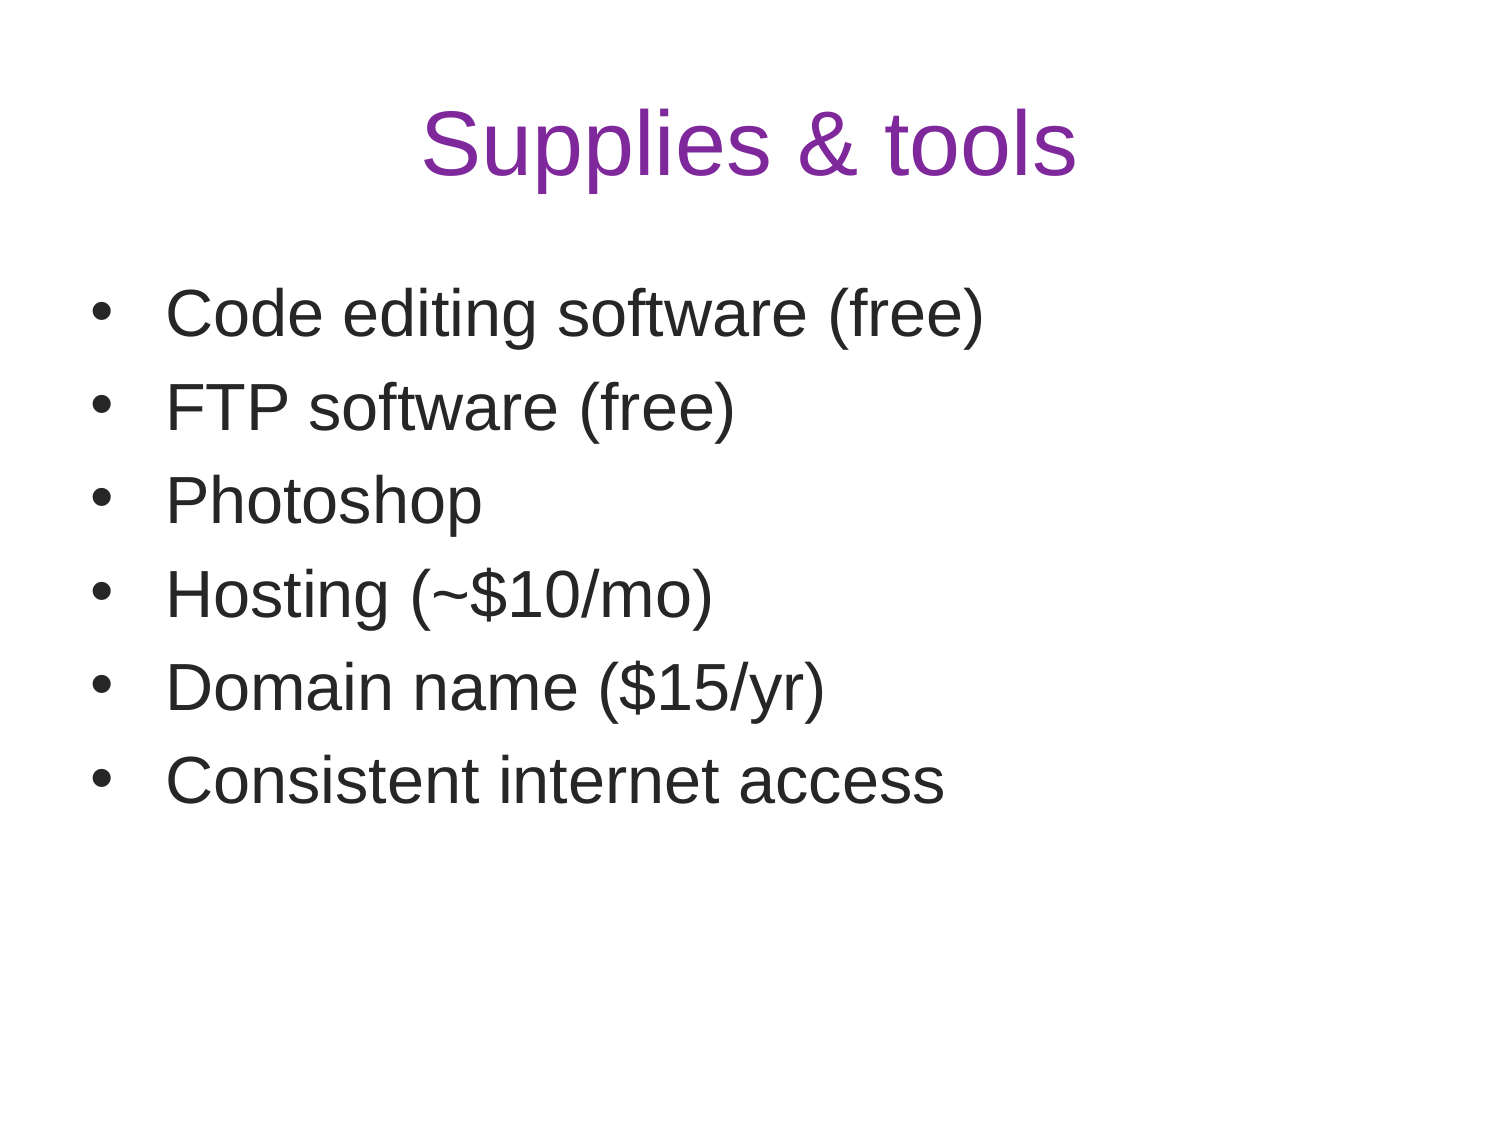

# Supplies & tools
Code editing software (free)
FTP software (free)
Photoshop
Hosting (~$10/mo)
Domain name ($15/yr)
Consistent internet access